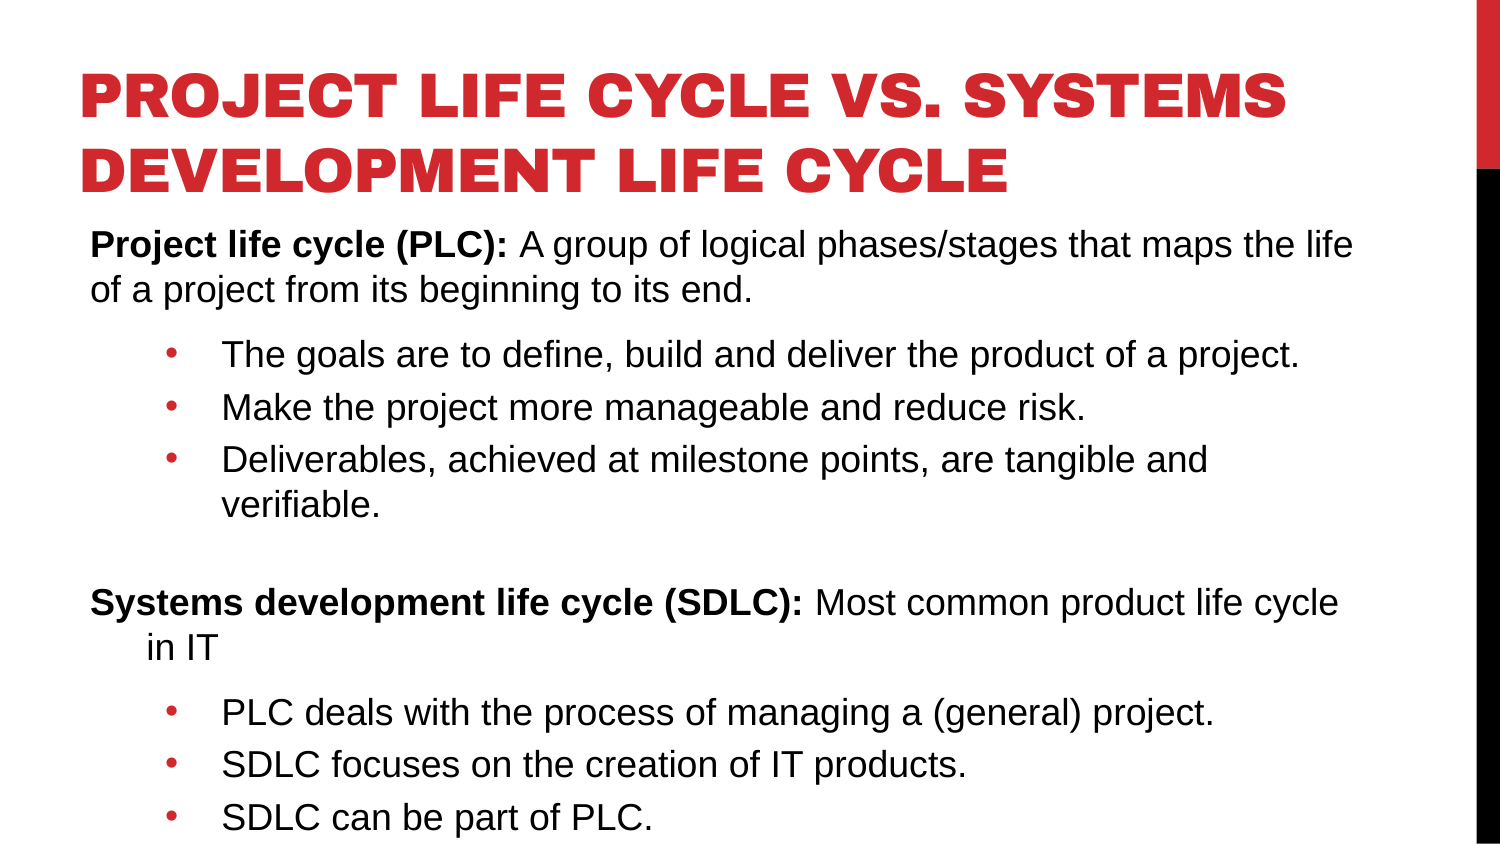

# Project Life Cycle VS. systems development life cycle
Project life cycle (PLC): A group of logical phases/stages that maps the life of a project from its beginning to its end.
The goals are to define, build and deliver the product of a project.
Make the project more manageable and reduce risk.
Deliverables, achieved at milestone points, are tangible and verifiable.
Systems development life cycle (SDLC): Most common product life cycle in IT
PLC deals with the process of managing a (general) project.
SDLC focuses on the creation of IT products.
SDLC can be part of PLC.